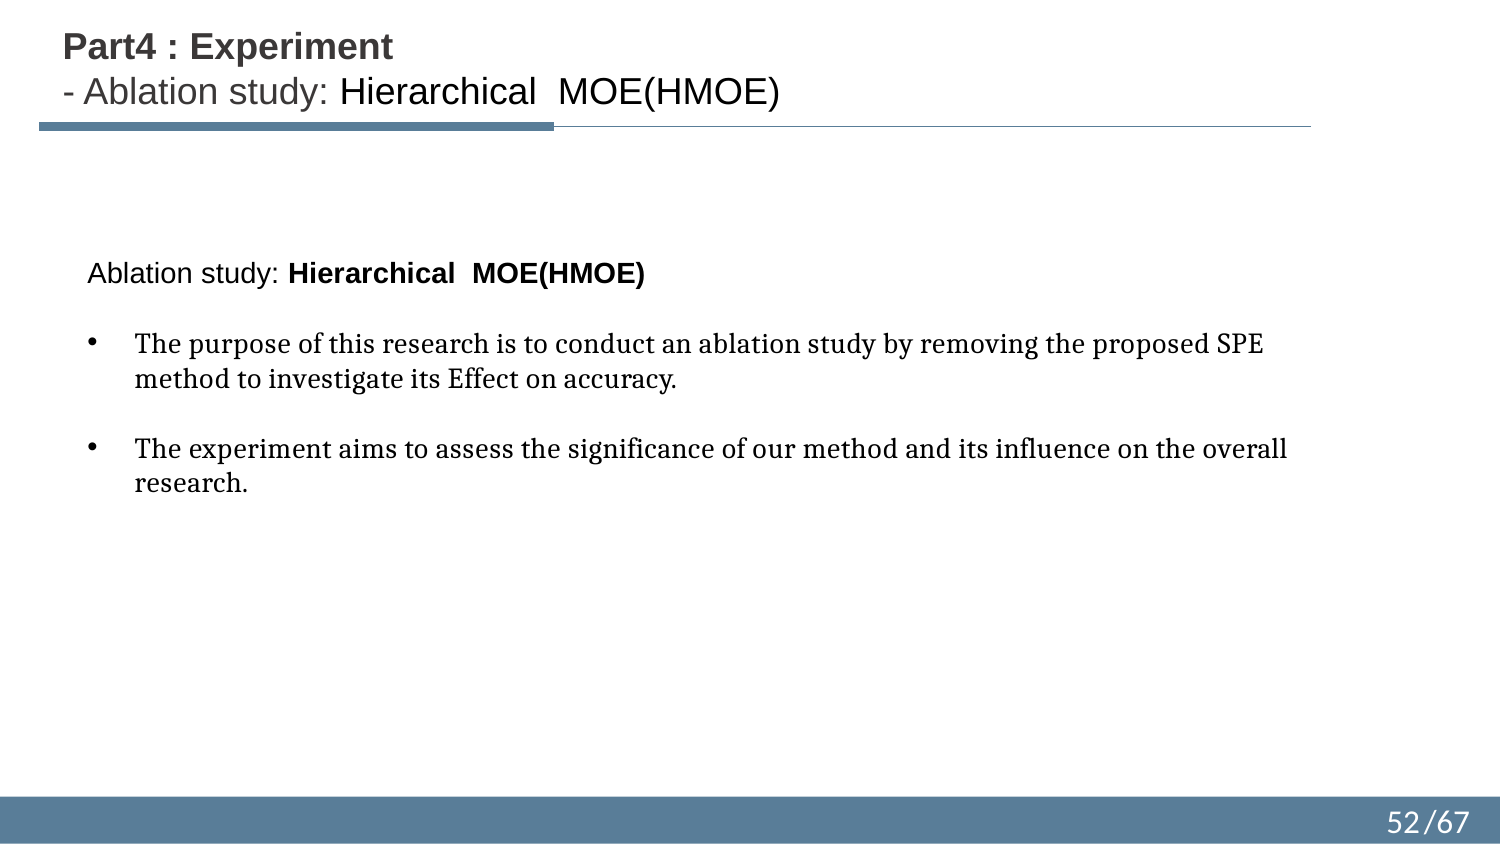

Part4 : Experiment
- Ablation study: Hierarchical  MOE(HMOE)
Ablation study: Hierarchical  MOE(HMOE)

The purpose of this research is to conduct an ablation study by removing the proposed SPE method to investigate its Effect on accuracy.

The experiment aims to assess the significance of our method and its influence on the overall research.

52
/67